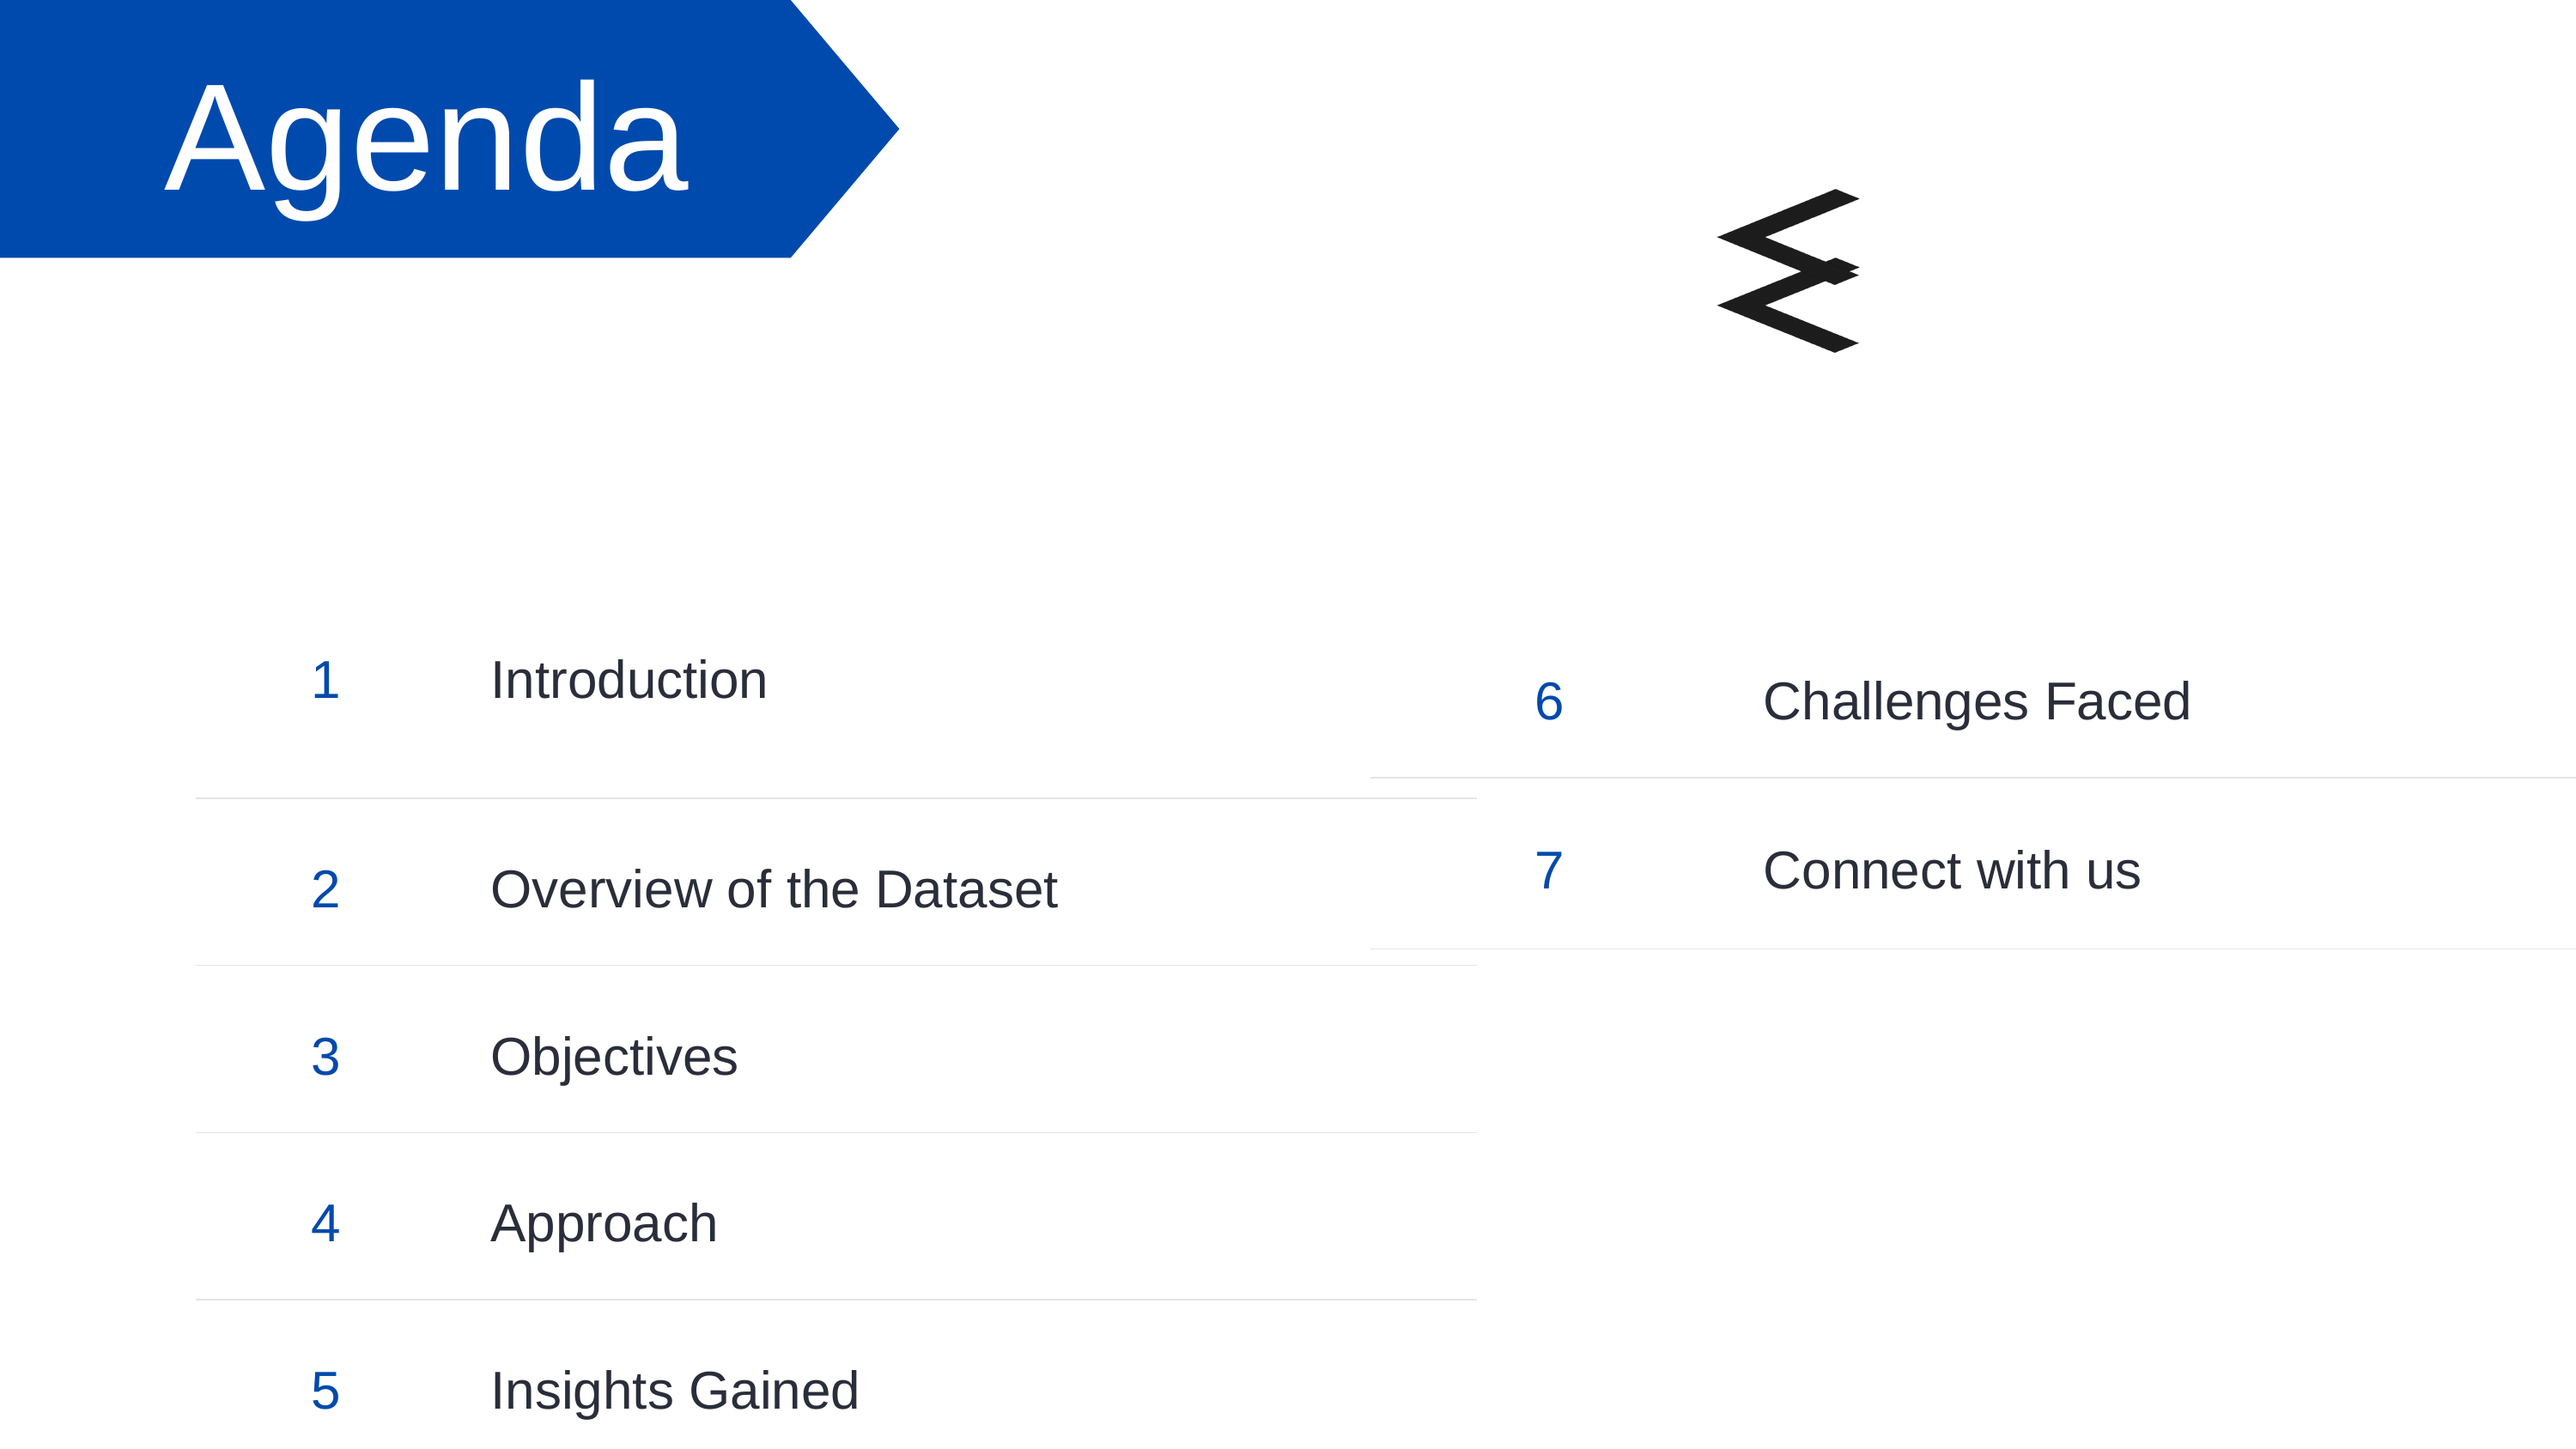

Agenda

| 1 | Introduction |
| --- | --- |
| 2 | Overview of the Dataset |
| 3 | Objectives |
| 4 | Approach |
| 5 | Insights Gained |
| 6 | Challenges Faced |
| --- | --- |
| 7 | Connect with us |
|  |  |